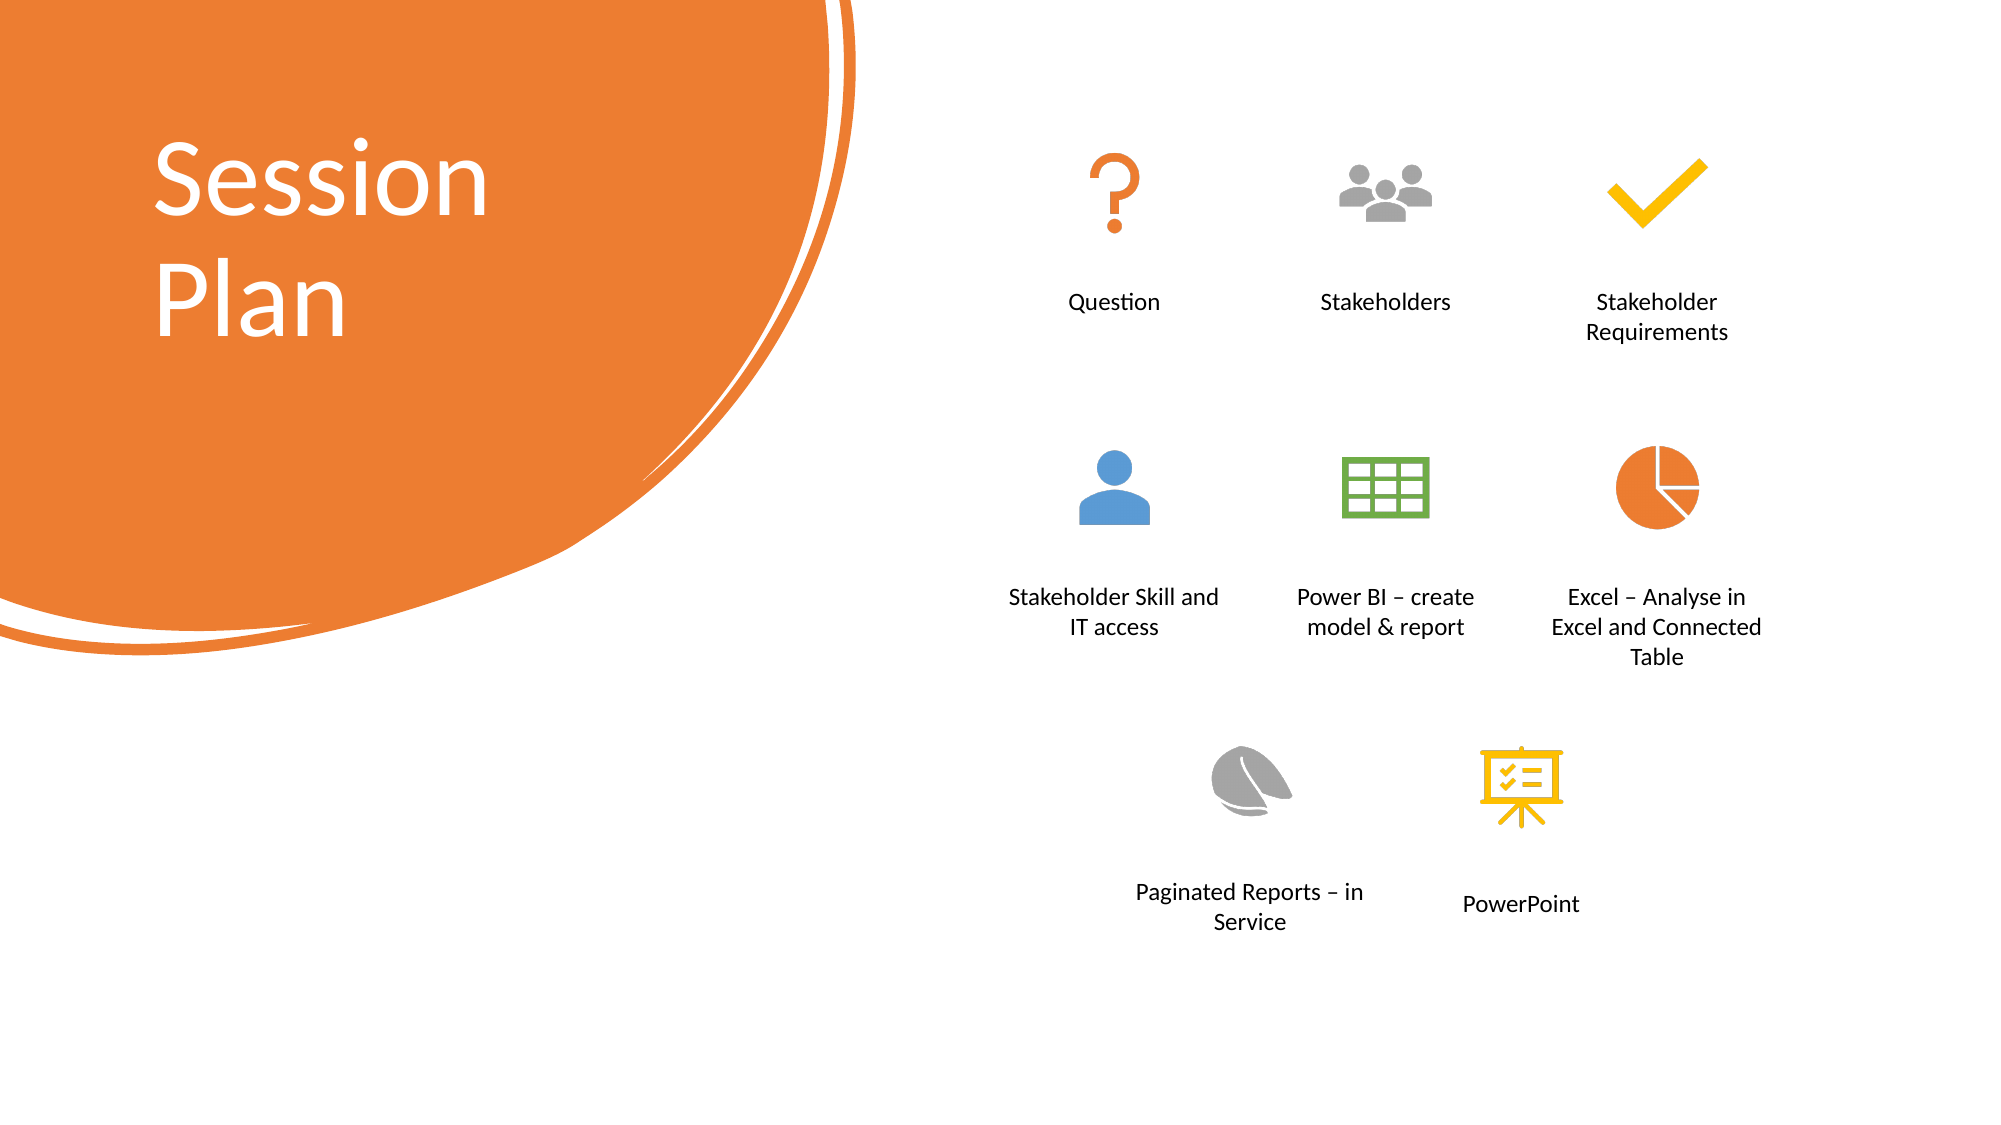

Question
Stakeholders
Stakeholder Requirements
Stakeholder Skill and IT access
Power BI – create model & report
Excel – Analyse in Excel and Connected Table
Paginated Reports – in Service
PowerPoint
# Session Plan